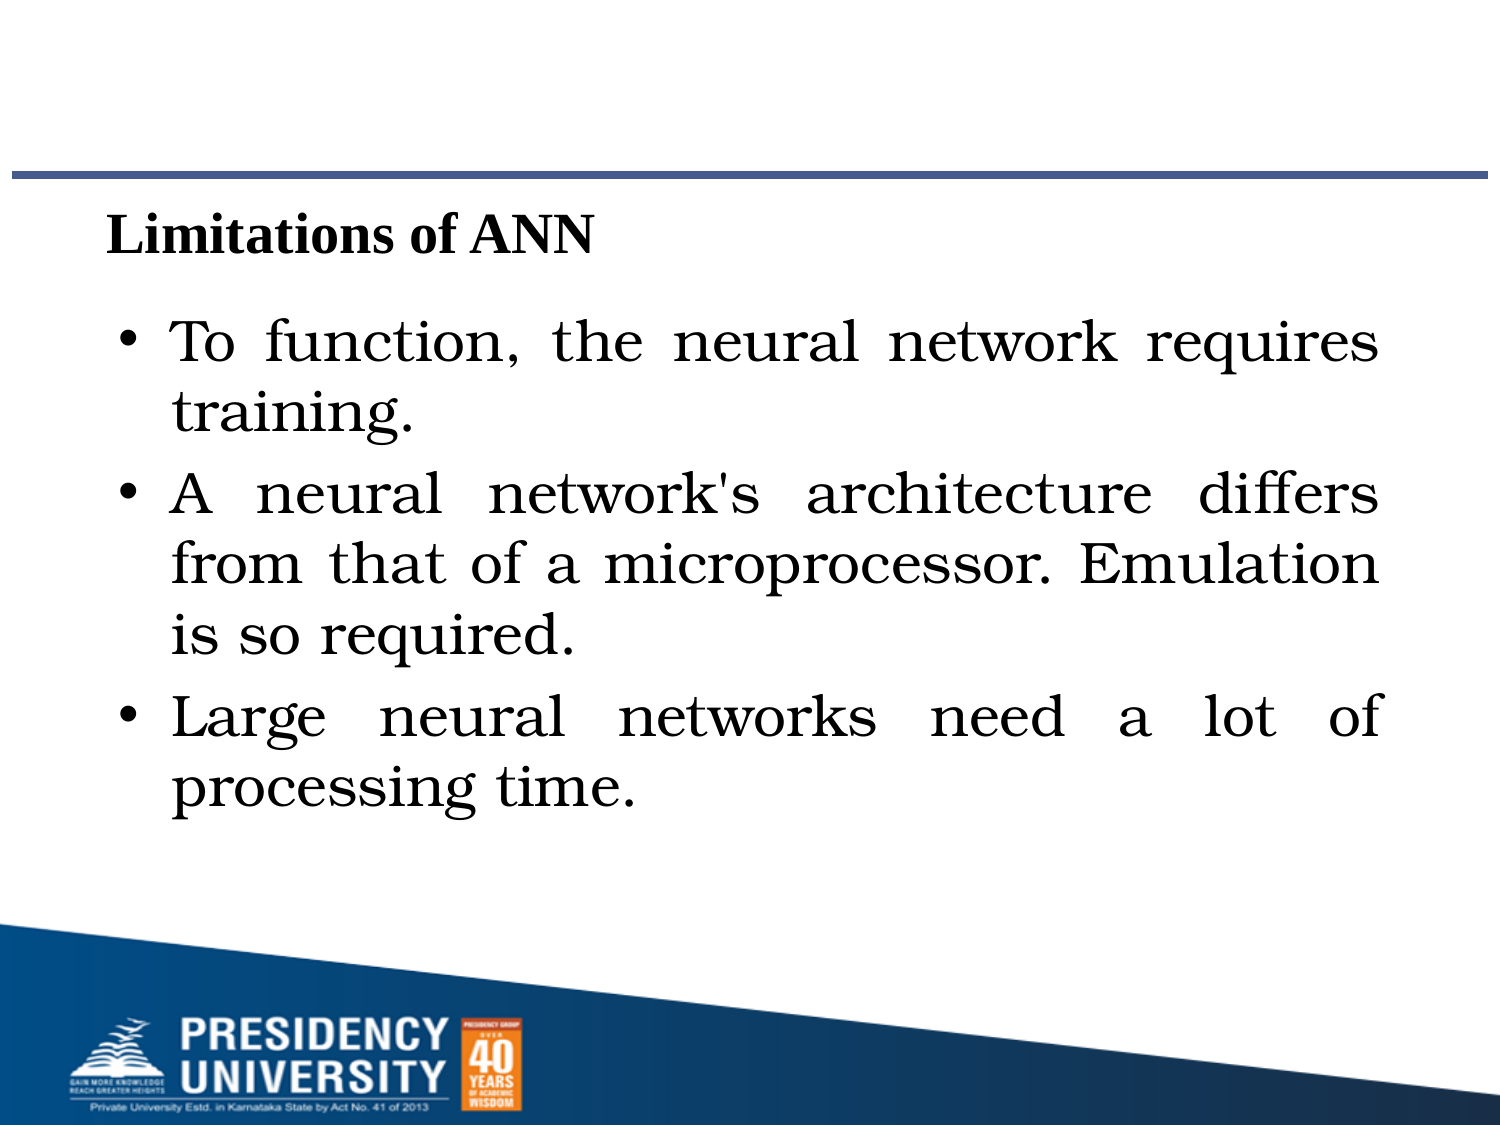

# Limitations of ANN
To function, the neural network requires training.
A neural network's architecture differs from that of a microprocessor. Emulation is so required.
Large neural networks need a lot of processing time.